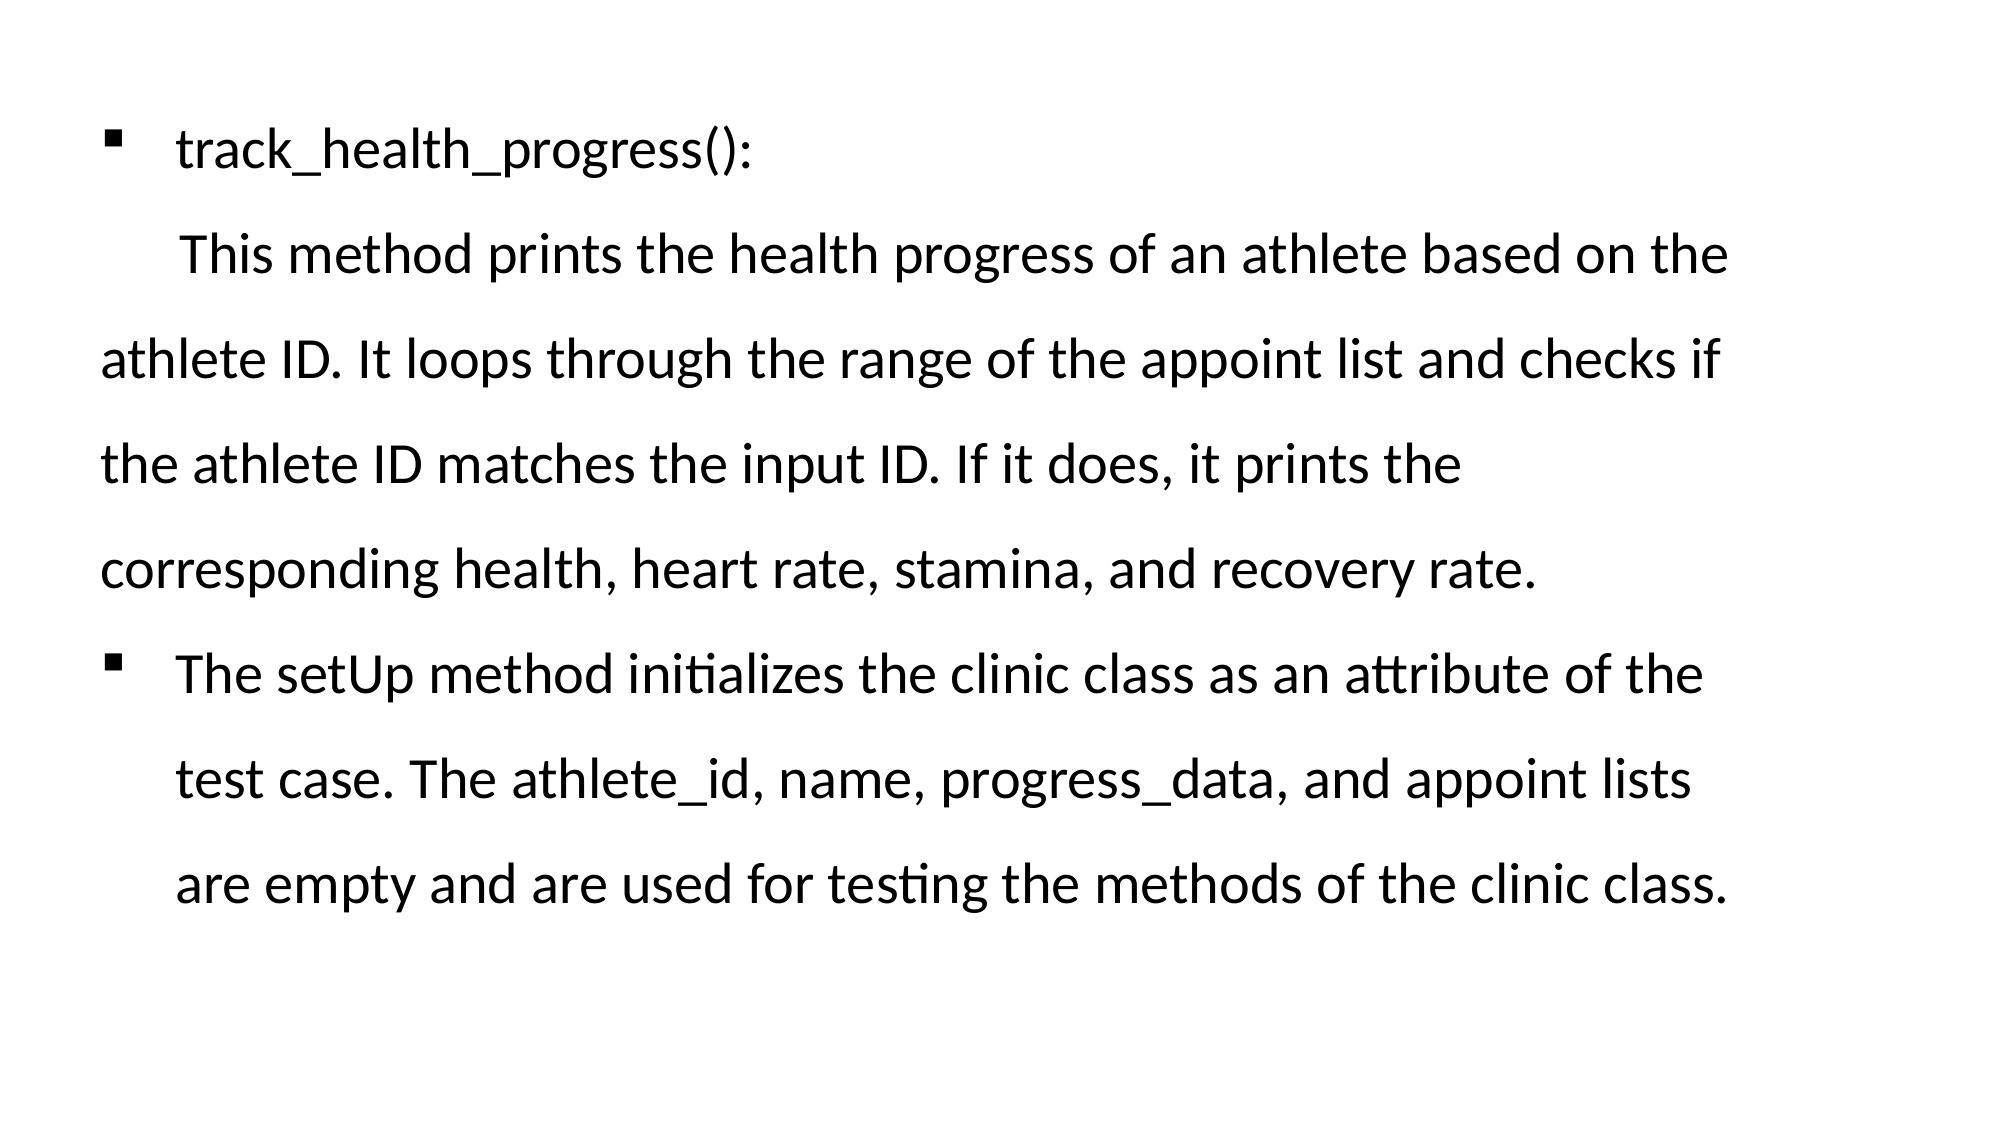

track_health_progress():
      This method prints the health progress of an athlete based on the athlete ID. It loops through the range of the appoint list and checks if the athlete ID matches the input ID. If it does, it prints the corresponding health, heart rate, stamina, and recovery rate.
The setUp method initializes the clinic class as an attribute of the test case. The athlete_id, name, progress_data, and appoint lists are empty and are used for testing the methods of the clinic class.